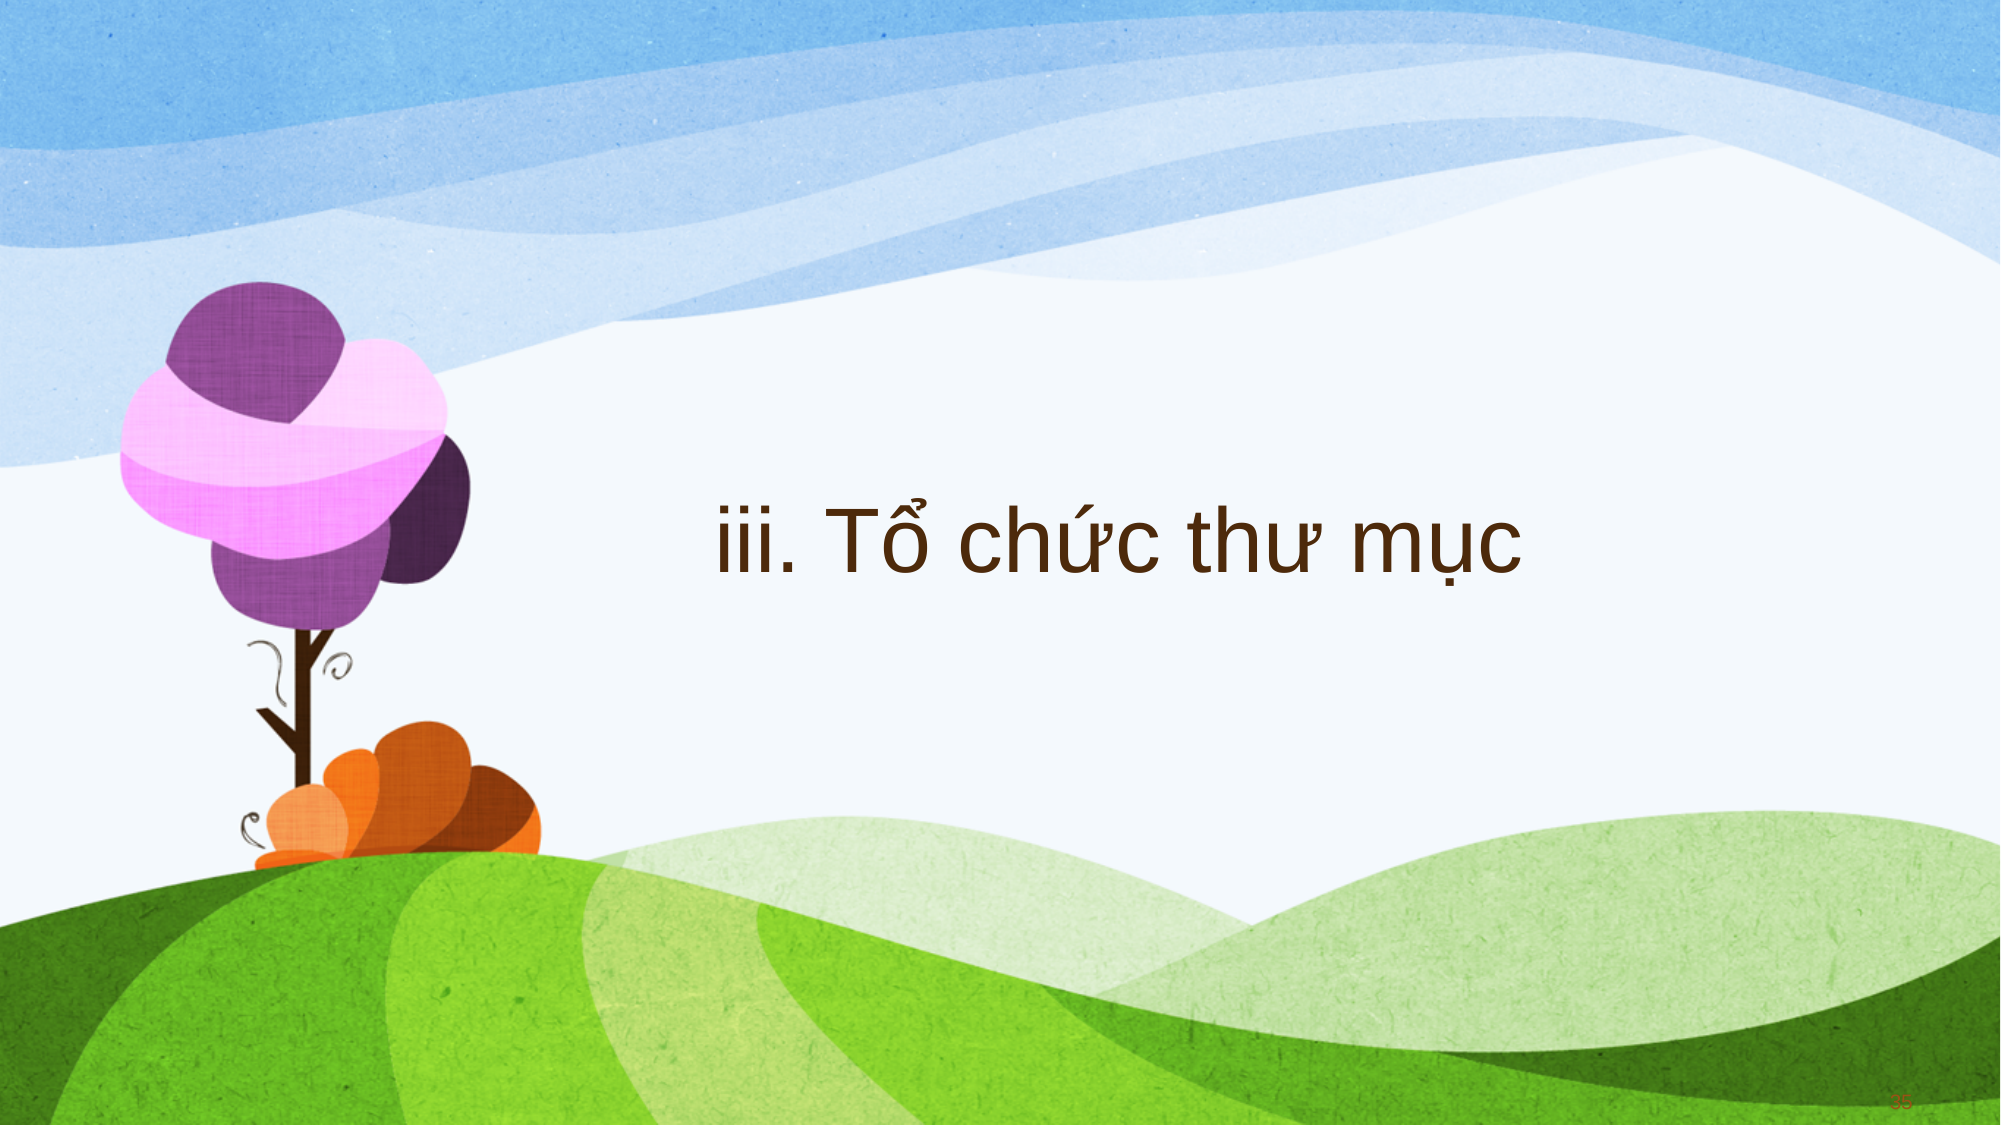

# iii. Tổ chức thư mục

35